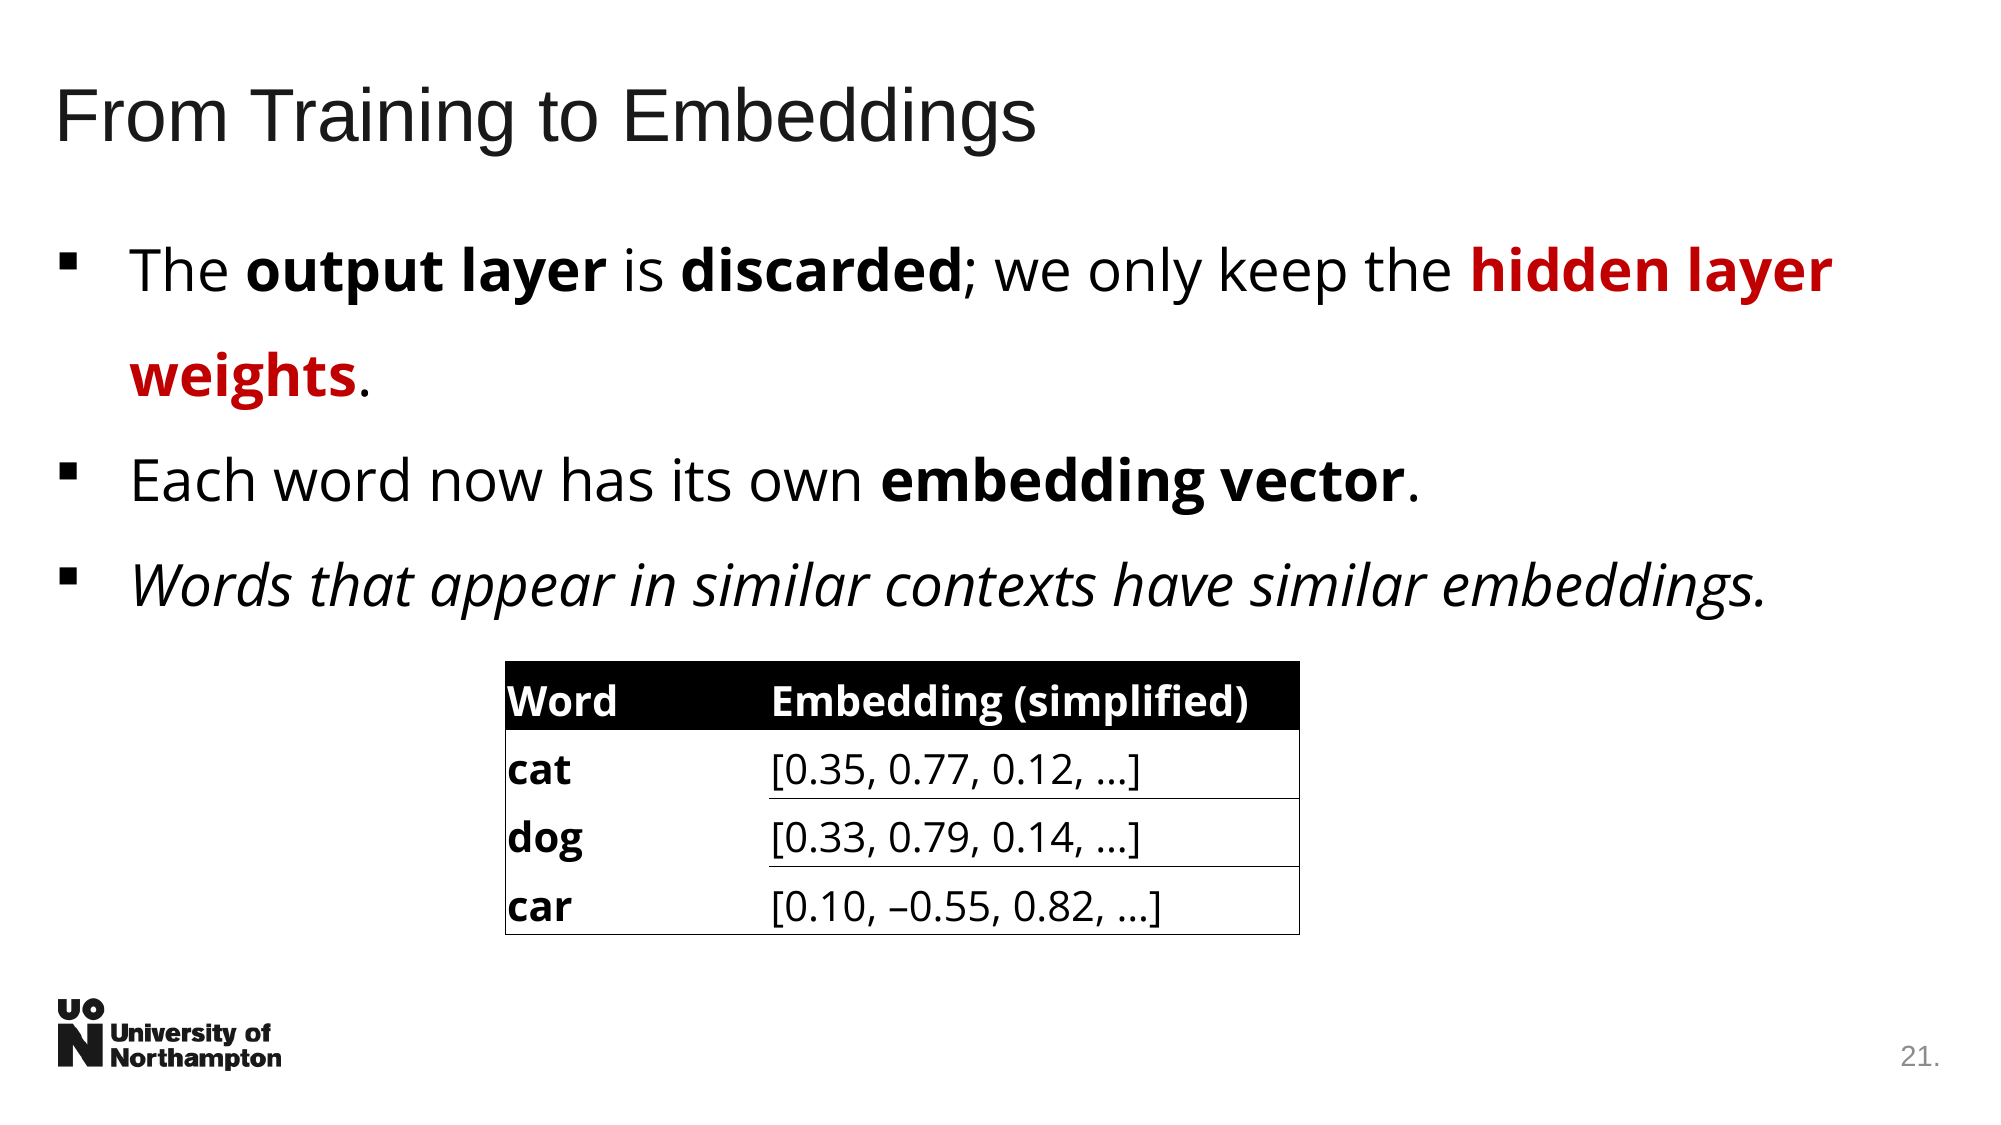

# From Training to Embeddings
The output layer is discarded; we only keep the hidden layer weights.
Each word now has its own embedding vector.
Words that appear in similar contexts have similar embeddings.
| Word | Embedding (simplified) |
| --- | --- |
| cat | [0.35, 0.77, 0.12, …] |
| dog | [0.33, 0.79, 0.14, …] |
| car | [0.10, –0.55, 0.82, …] |
21.